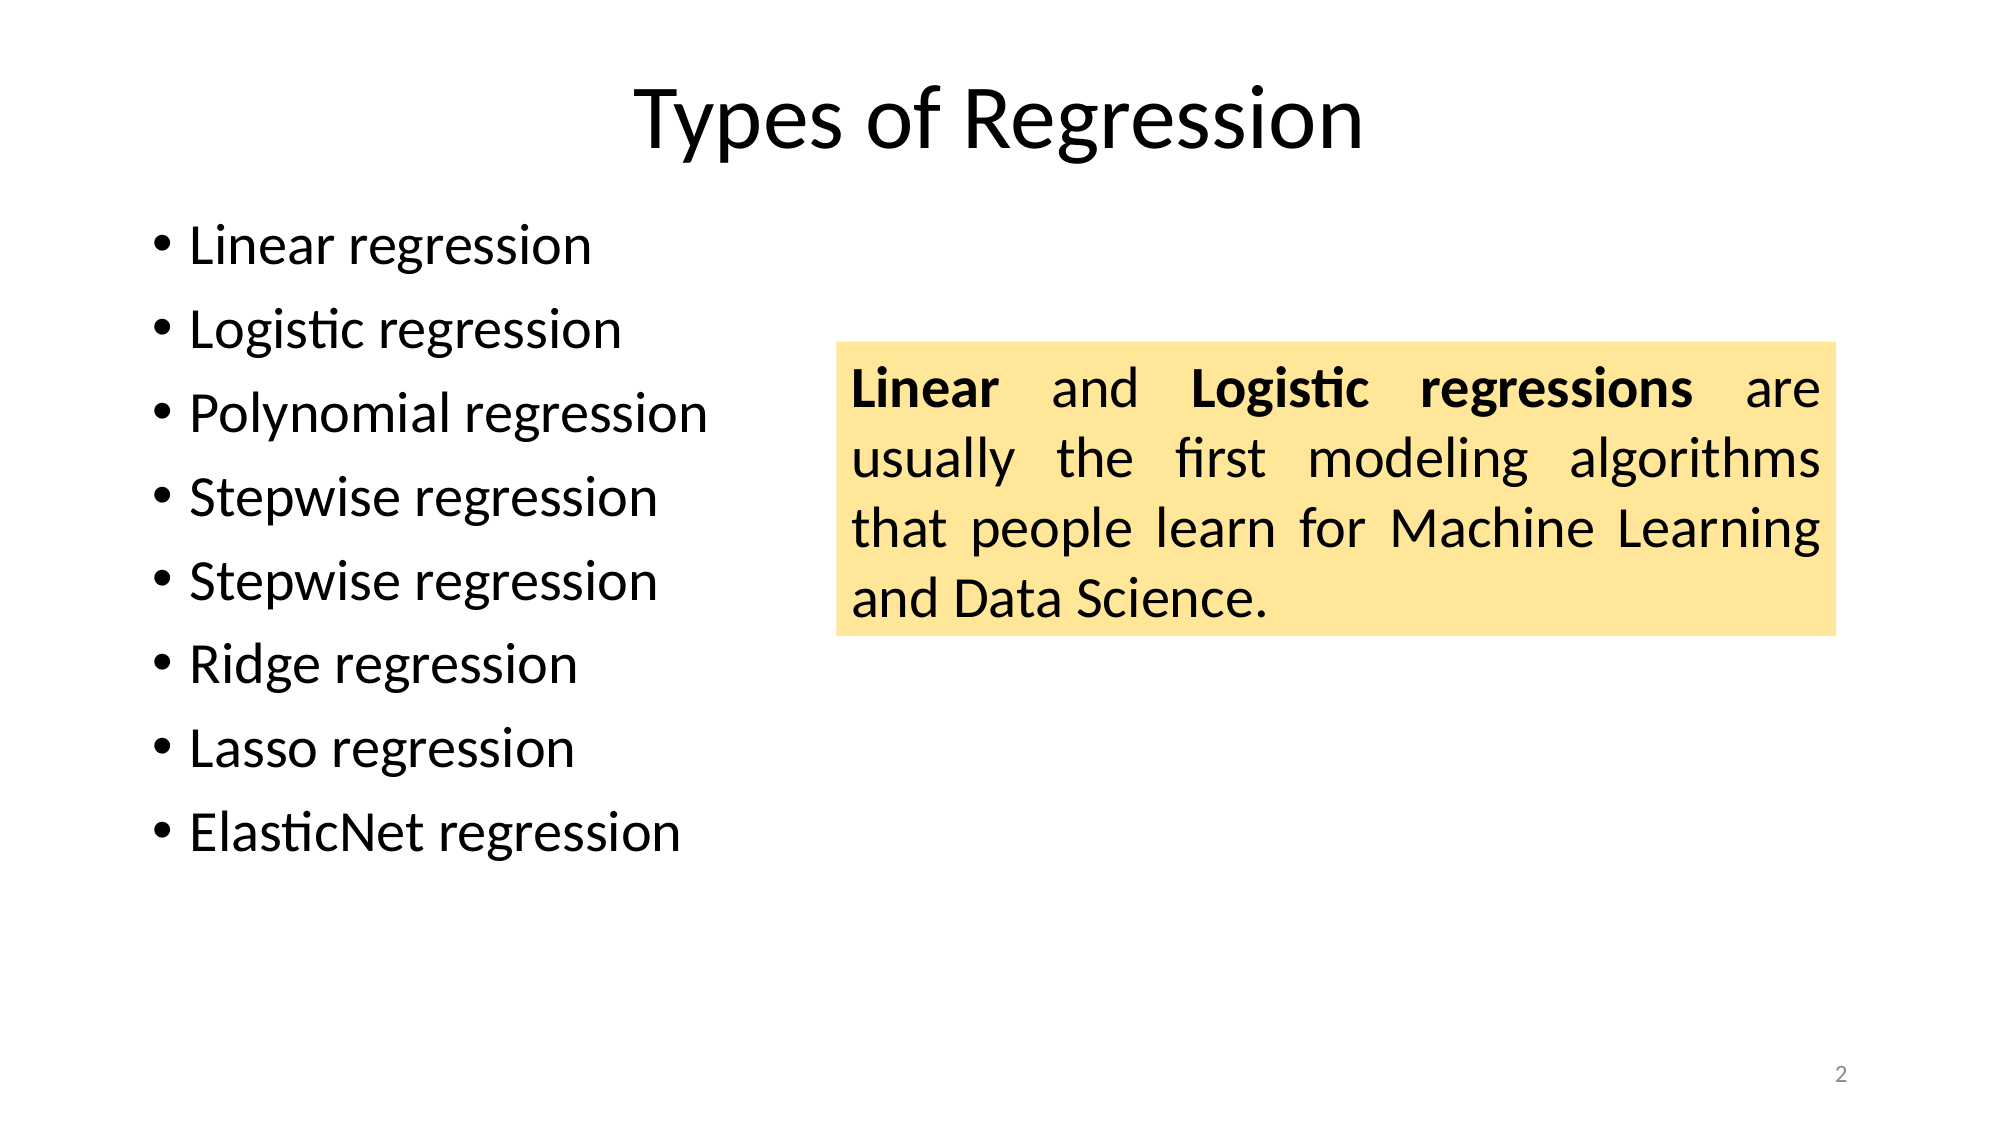

# Types of Regression
Linear regression
Logistic regression
Polynomial regression
Stepwise regression
Stepwise regression
Ridge regression
Lasso regression
ElasticNet regression
Linear and Logistic regressions are usually the first modeling algorithms that people learn for Machine Learning and Data Science.
2